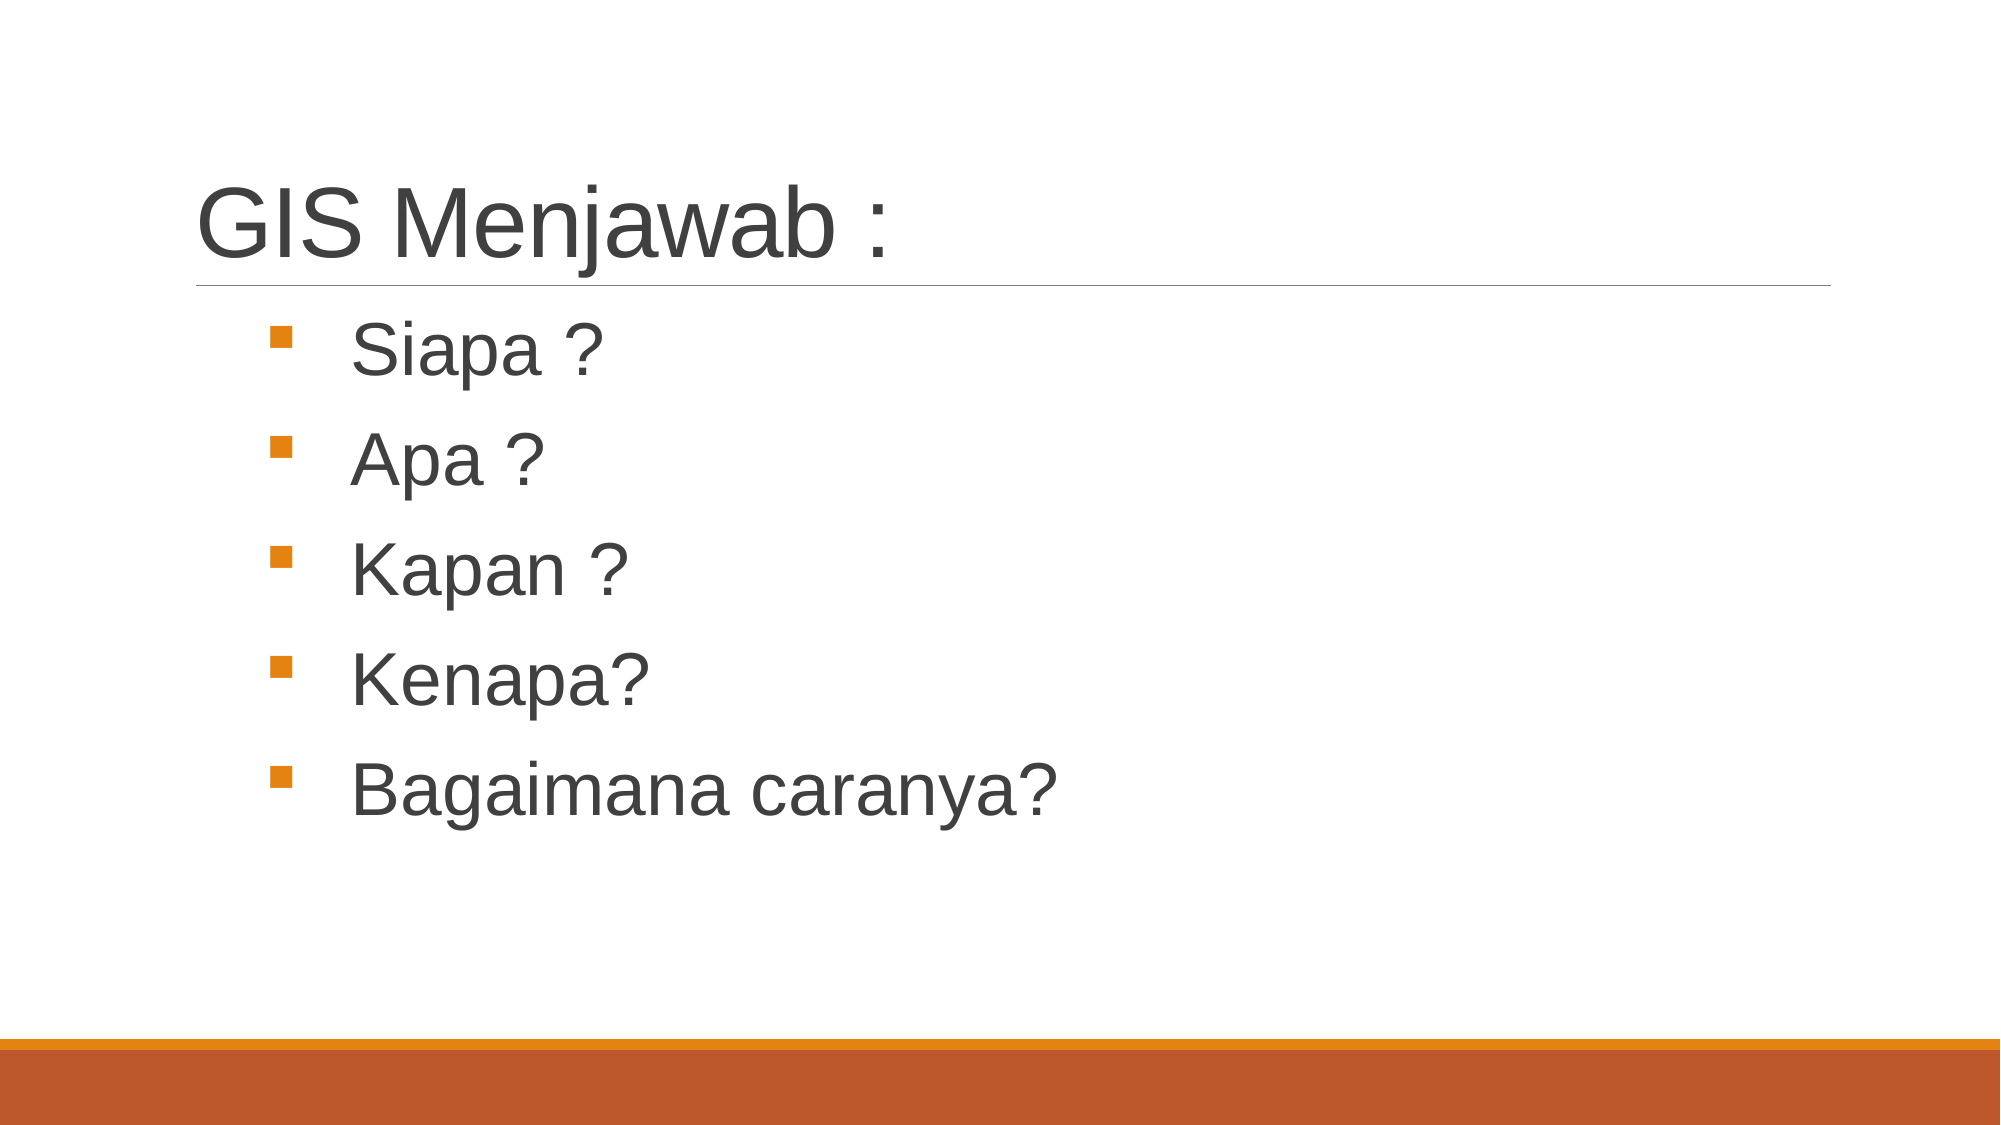

# GIS Menjawab :
 Siapa ?
 Apa ?
 Kapan ?
 Kenapa?
 Bagaimana caranya?